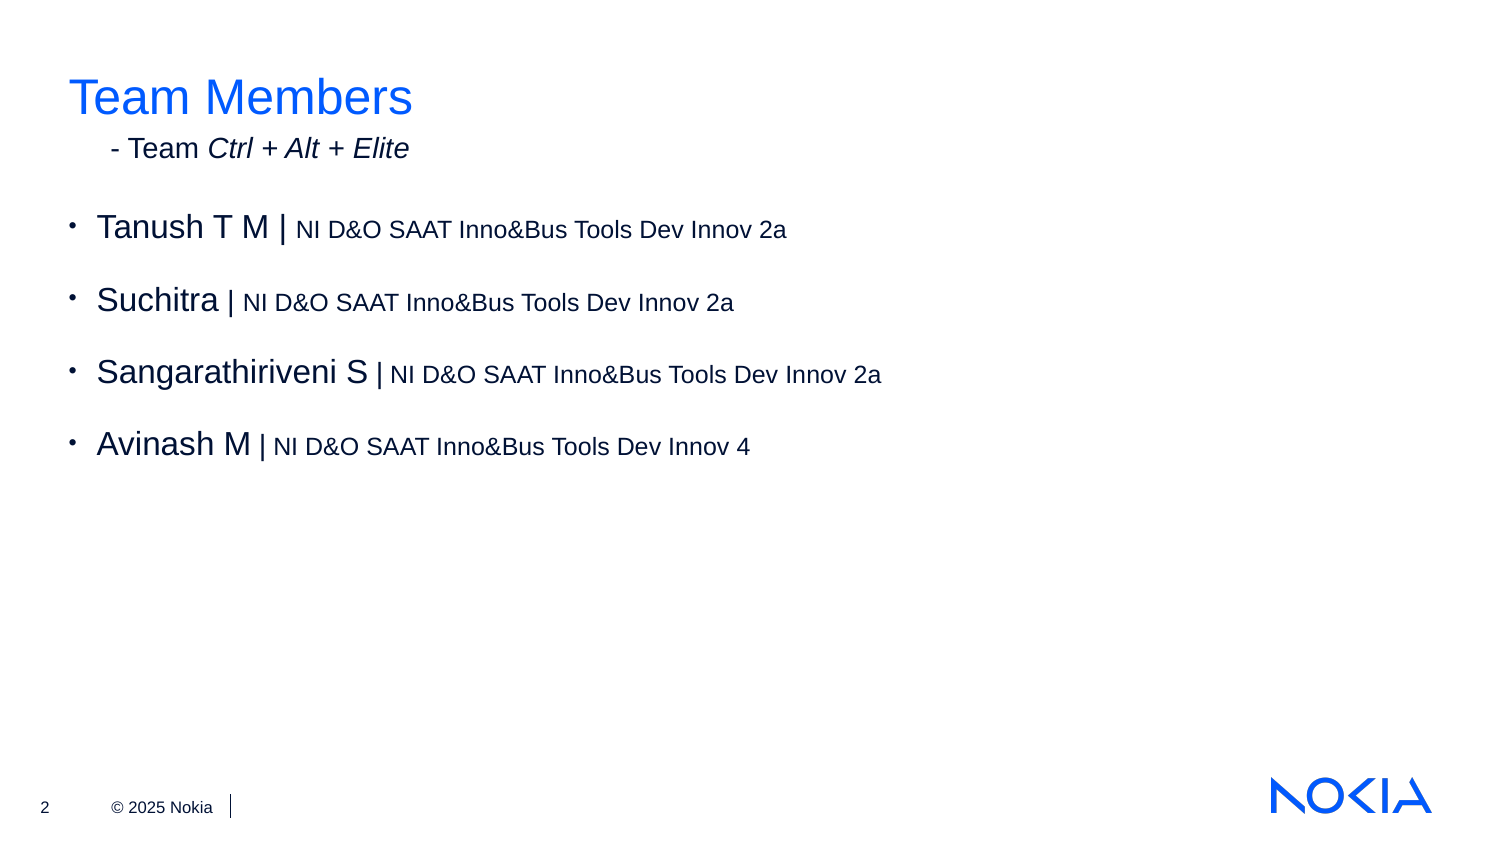

# Team Members
- Team Ctrl + Alt + Elite

Tanush T M | NI D&O SAAT Inno&Bus Tools Dev Innov 2a
Suchitra | NI D&O SAAT Inno&Bus Tools Dev Innov 2a
Sangarathiriveni S | NI D&O SAAT Inno&Bus Tools Dev Innov 2a
Avinash M | NI D&O SAAT Inno&Bus Tools Dev Innov 4